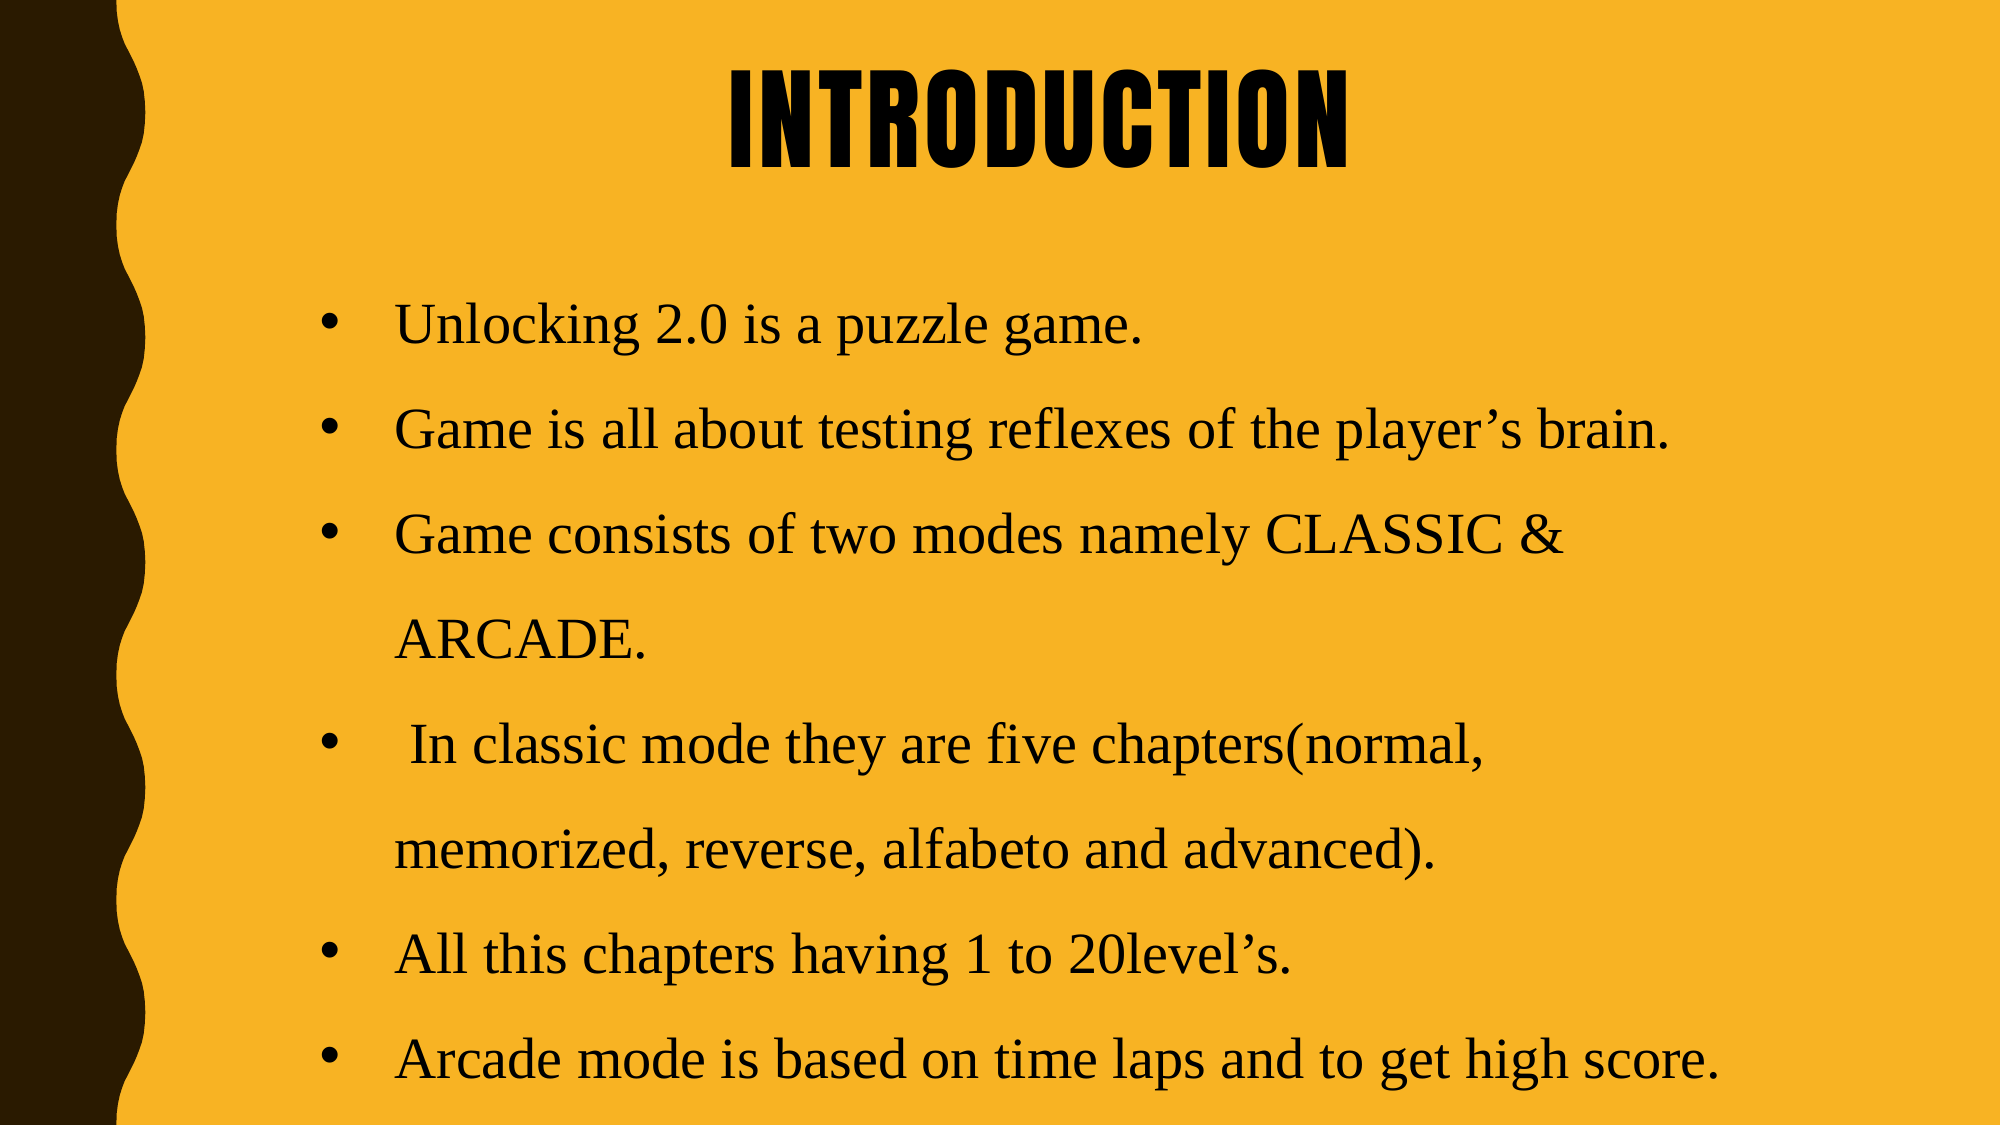

# introduction
Unlocking 2.0 is a puzzle game.
Game is all about testing reflexes of the player’s brain.
Game consists of two modes namely CLASSIC & ARCADE.
 In classic mode they are five chapters(normal, memorized, reverse, alfabeto and advanced).
All this chapters having 1 to 20level’s.
Arcade mode is based on time laps and to get high score.